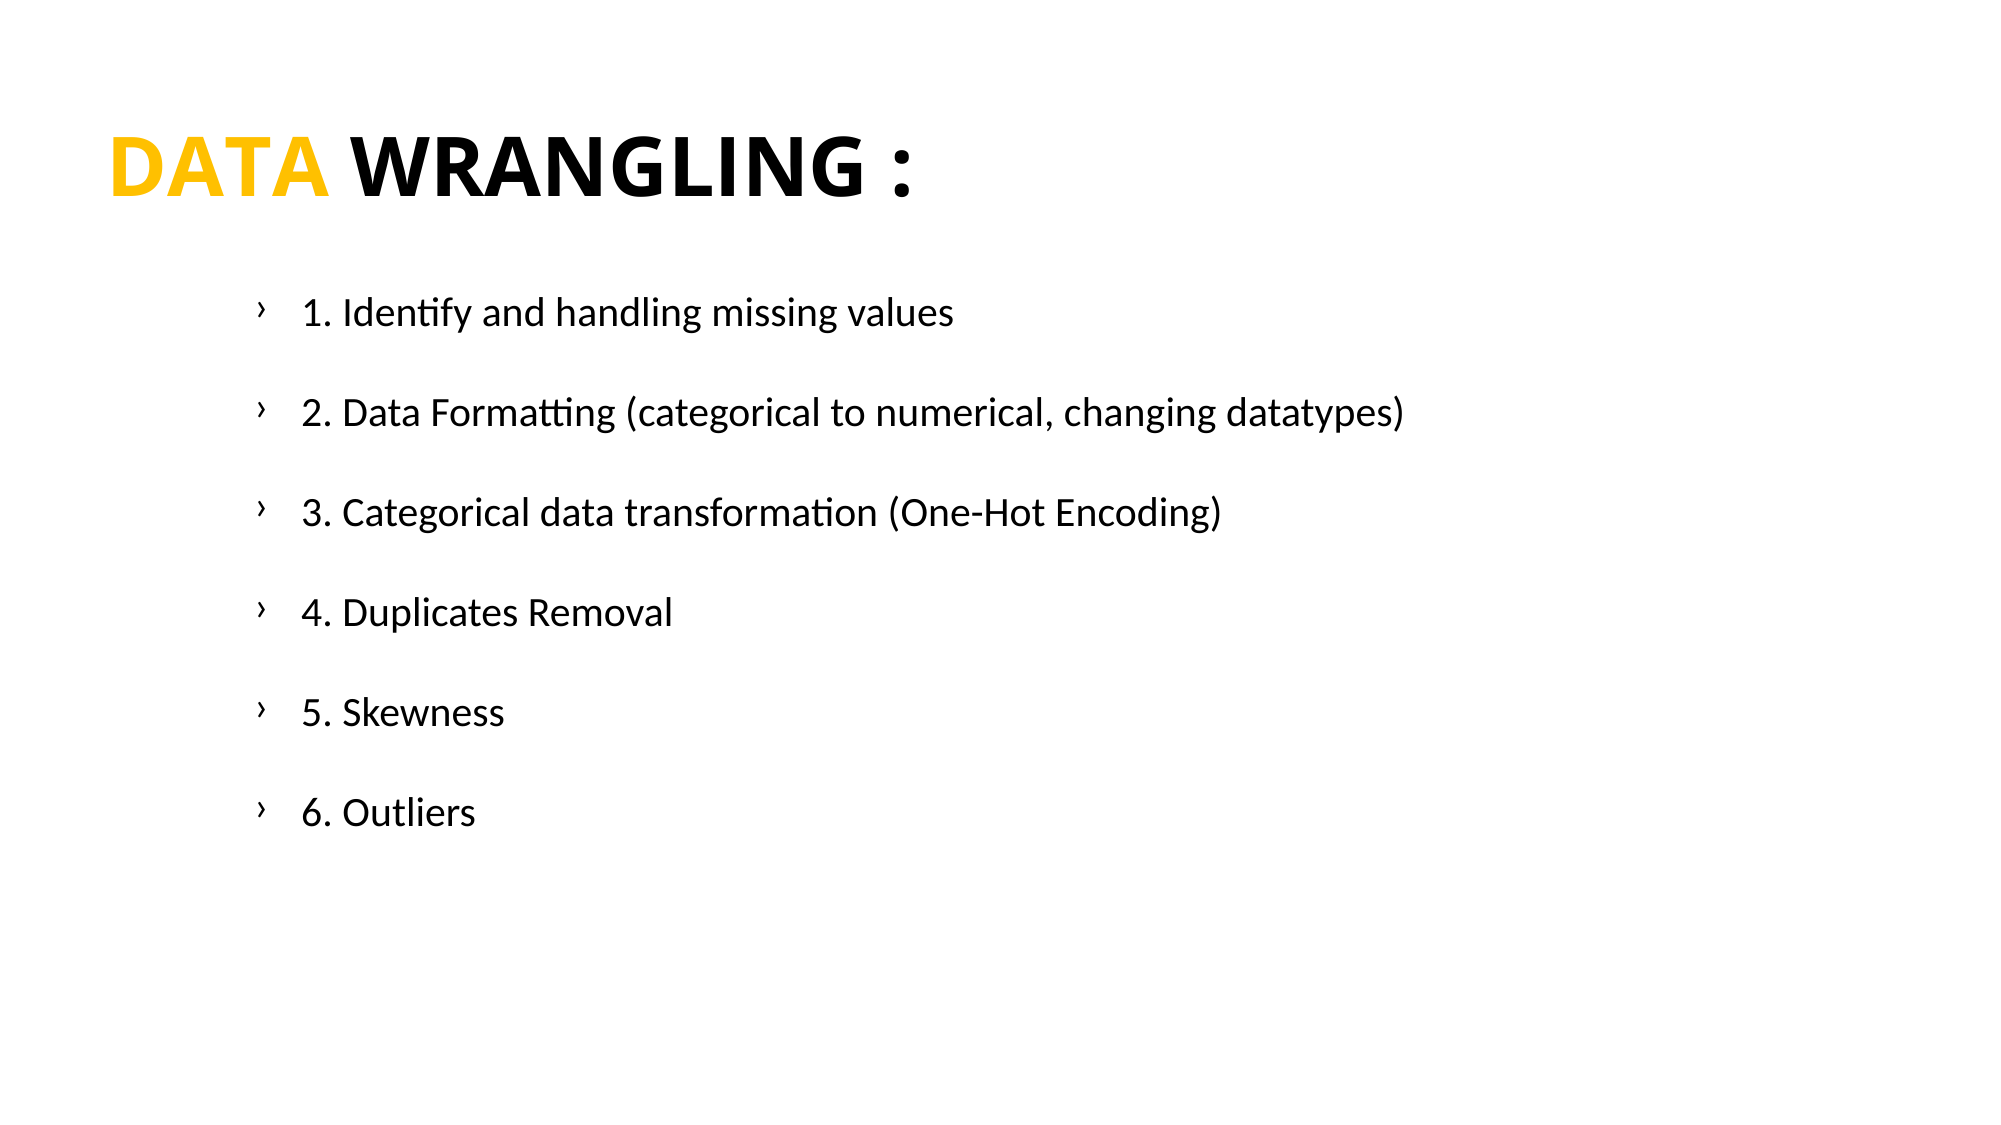

DATA WRANGLING :
1. Identify and handling missing values

2. Data Formatting (categorical to numerical, changing datatypes)

3. Categorical data transformation (One-Hot Encoding)

4. Duplicates Removal

5. Skewness

6. Outliers